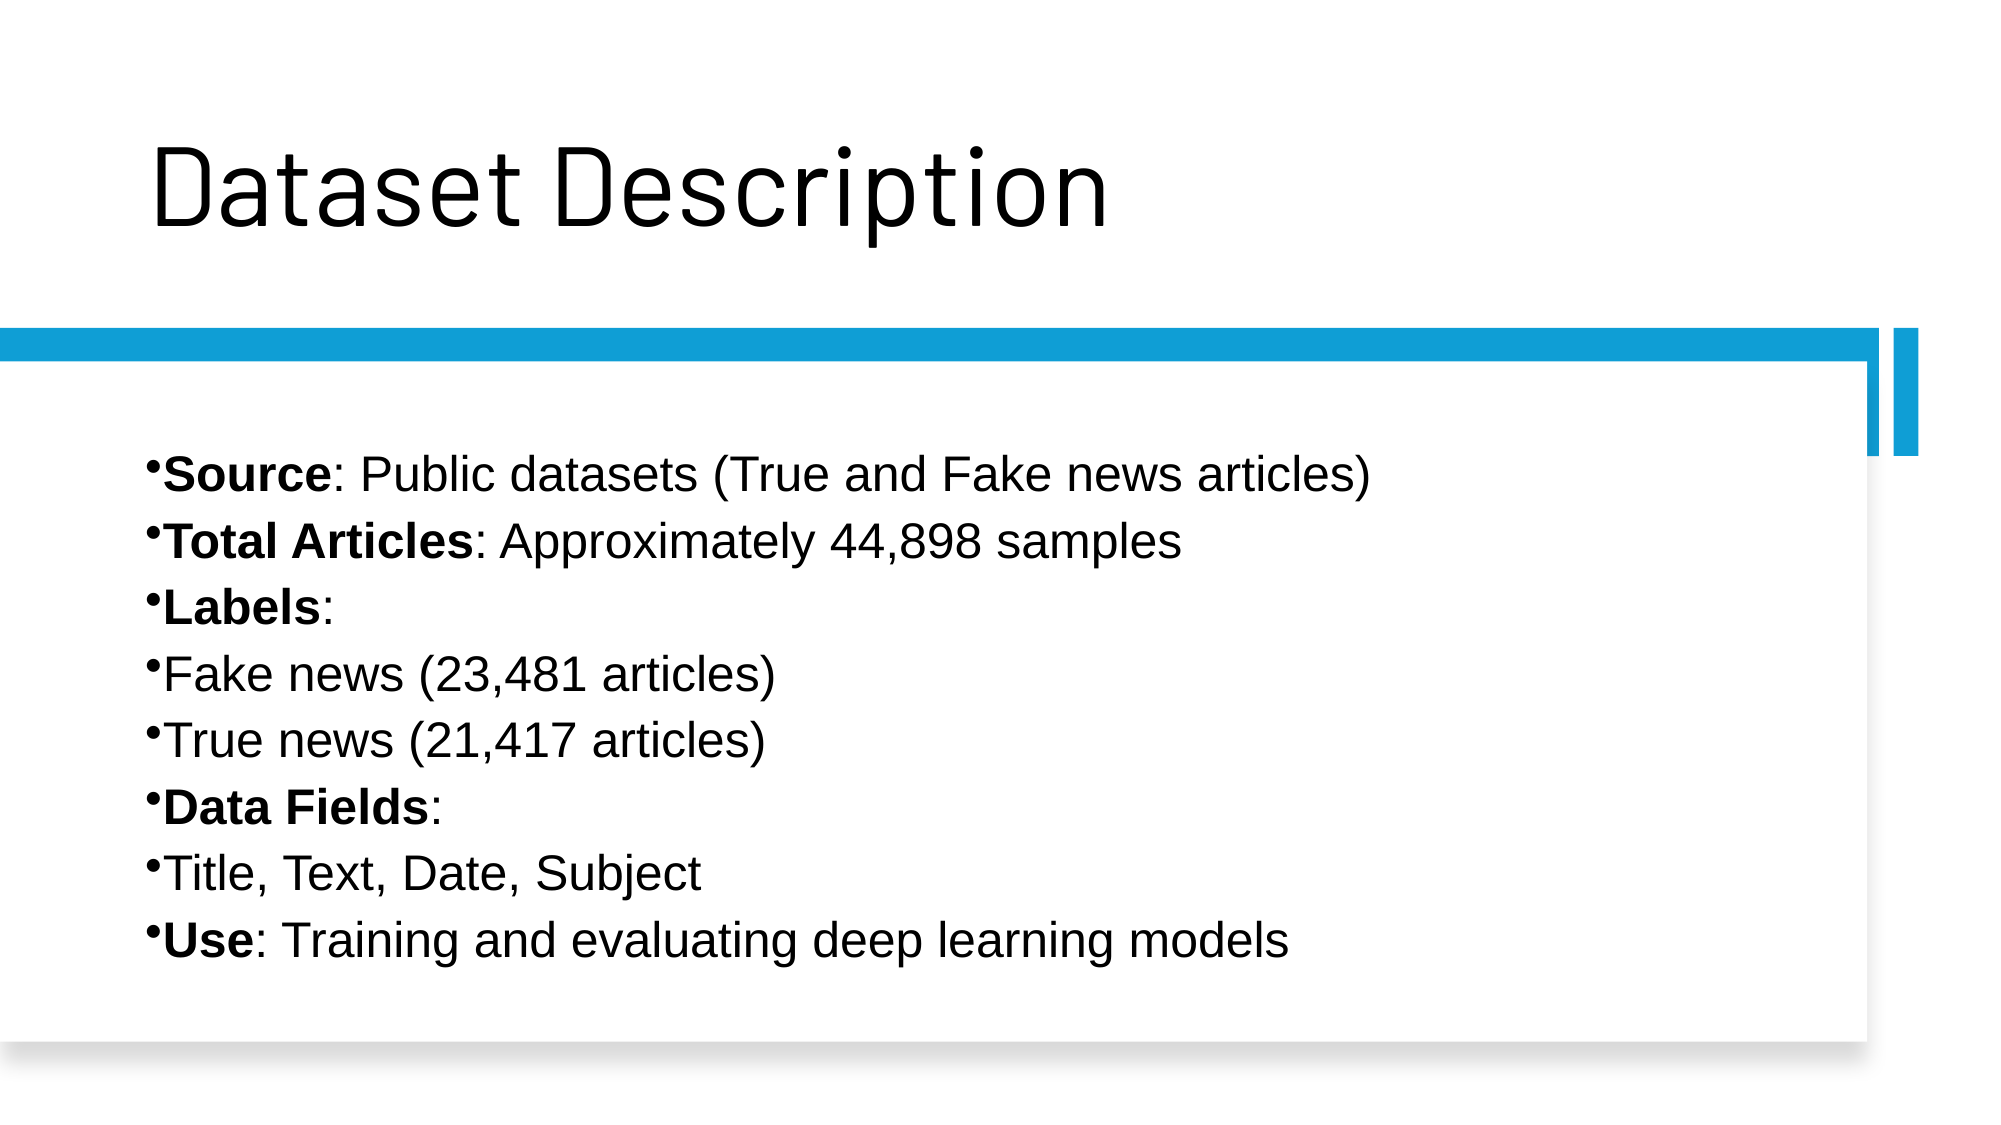

# Dataset Description

Source: Public datasets (True and Fake news articles)
Total Articles: Approximately 44,898 samples
Labels:
Fake news (23,481 articles)
True news (21,417 articles)
Data Fields:
Title, Text, Date, Subject
Use: Training and evaluating deep learning models